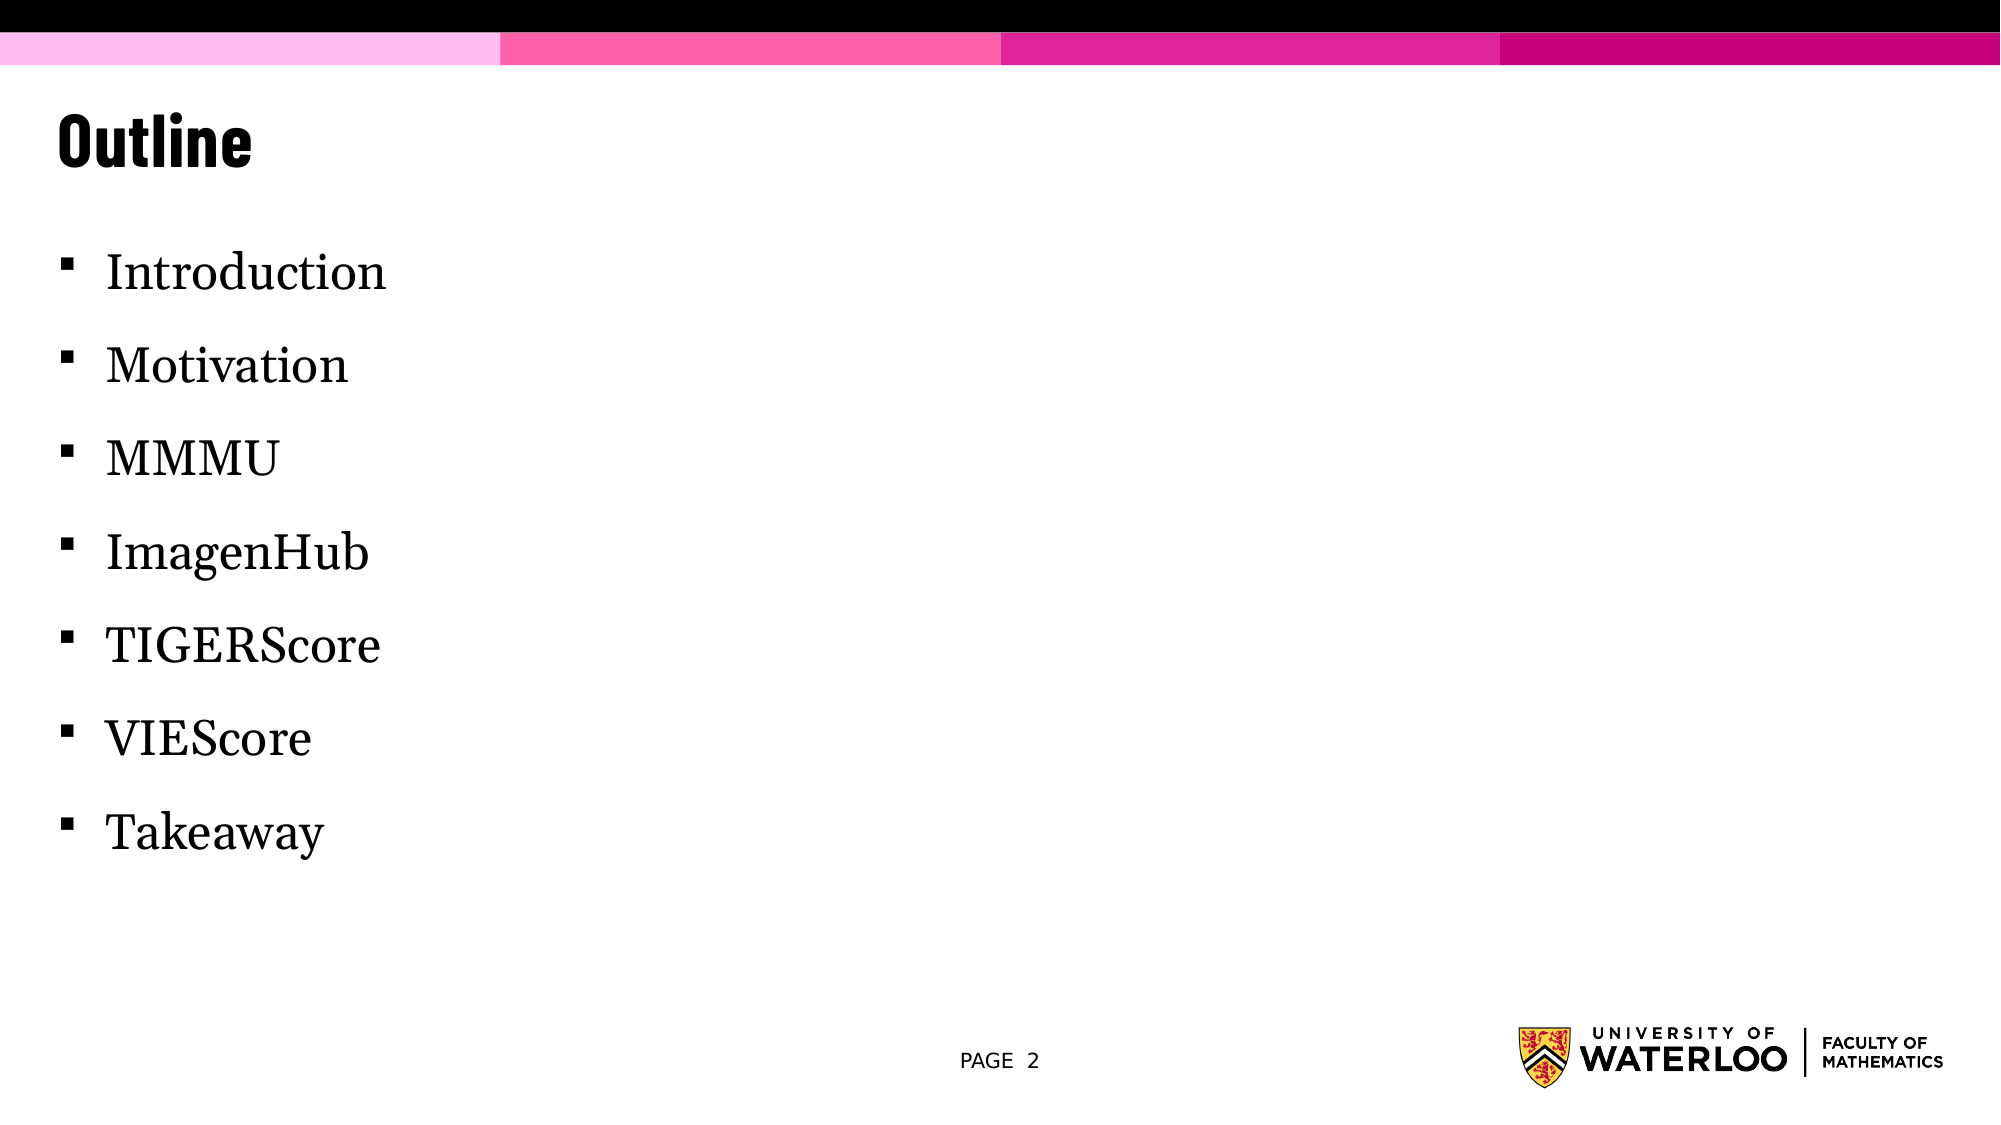

# Outline
Introduction
Motivation
MMMU
ImagenHub
TIGERScore
VIEScore
Takeaway
PAGE  2